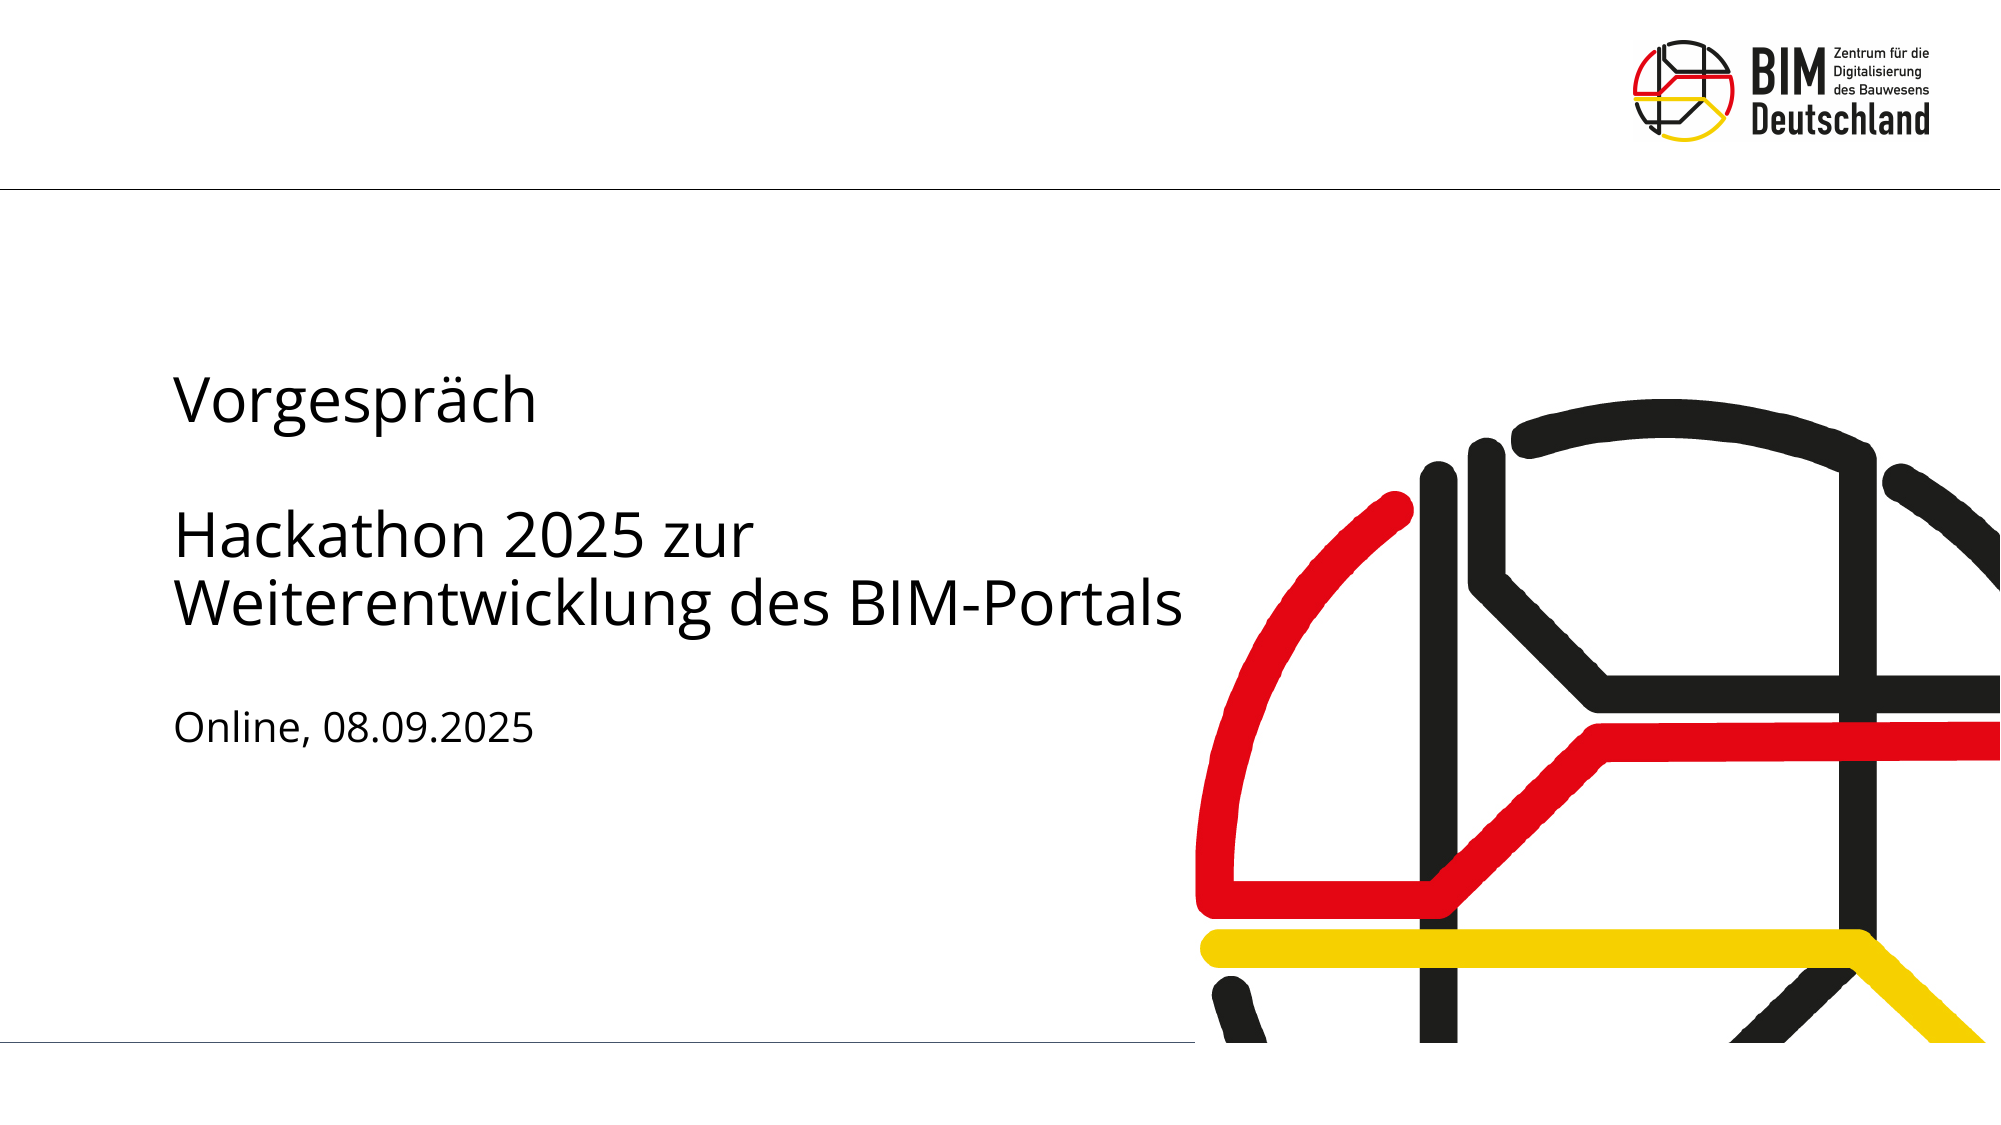

# Vorgespräch Hackathon 2025 zur Weiterentwicklung des BIM-Portals Online, 08.09.2025